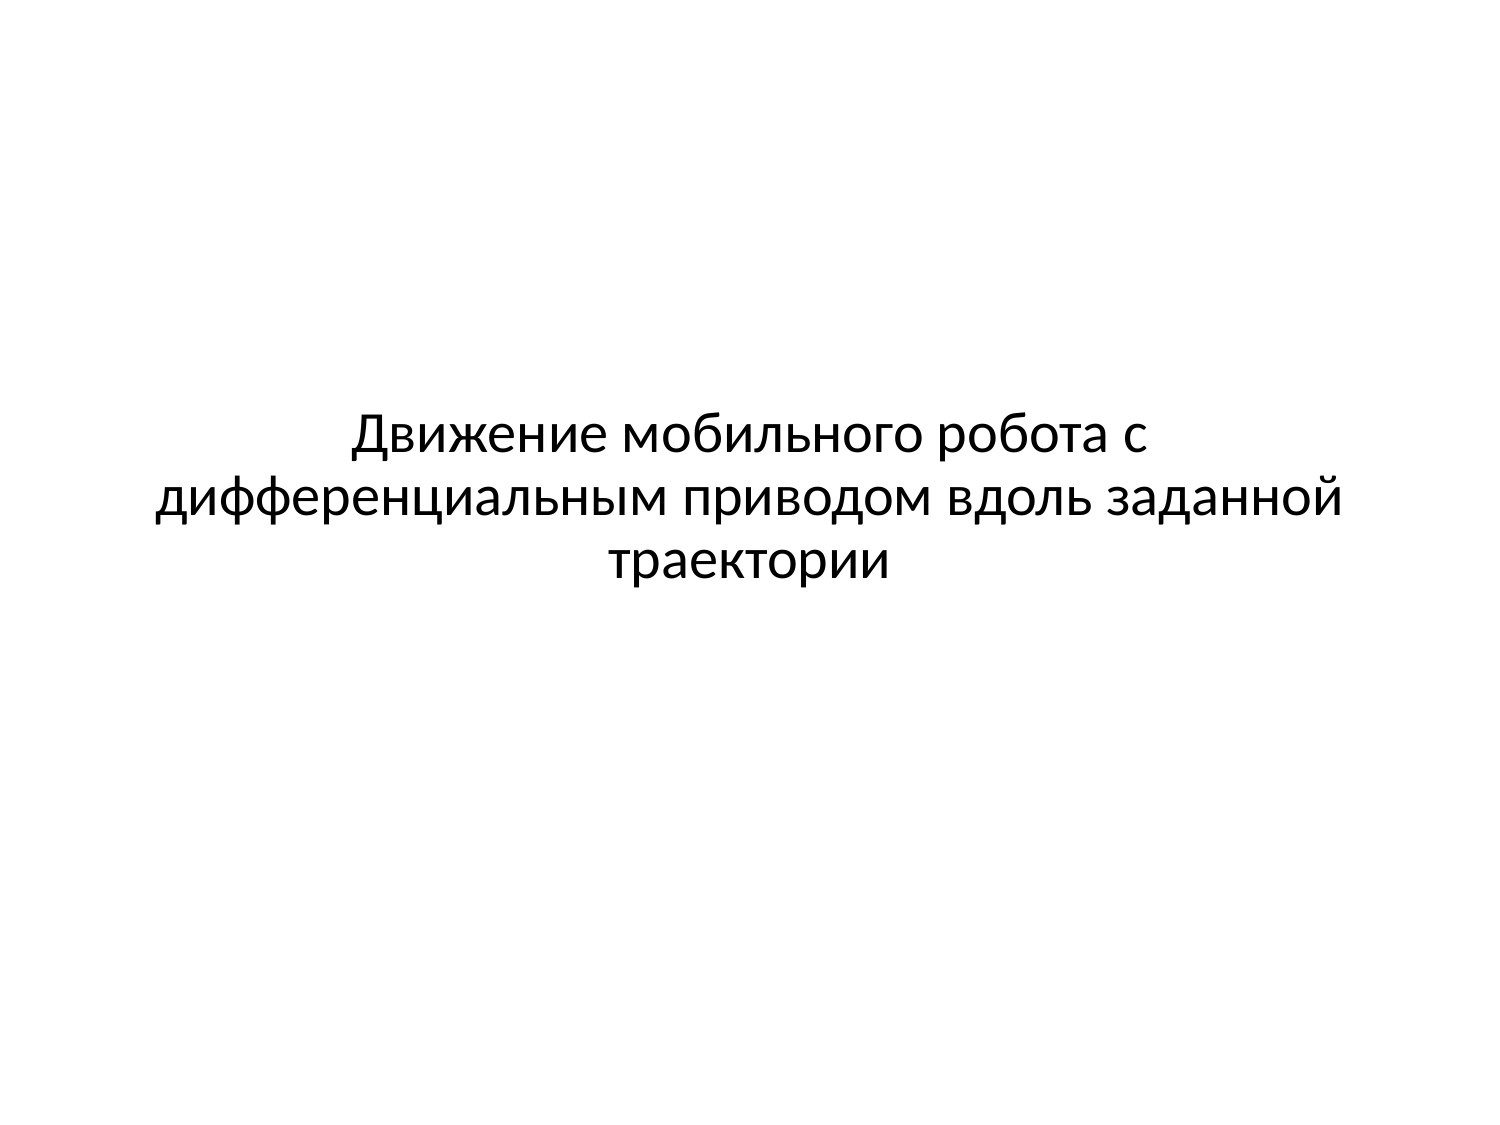

Движение мобильного робота с дифференциальным приводом вдоль заданной траектории